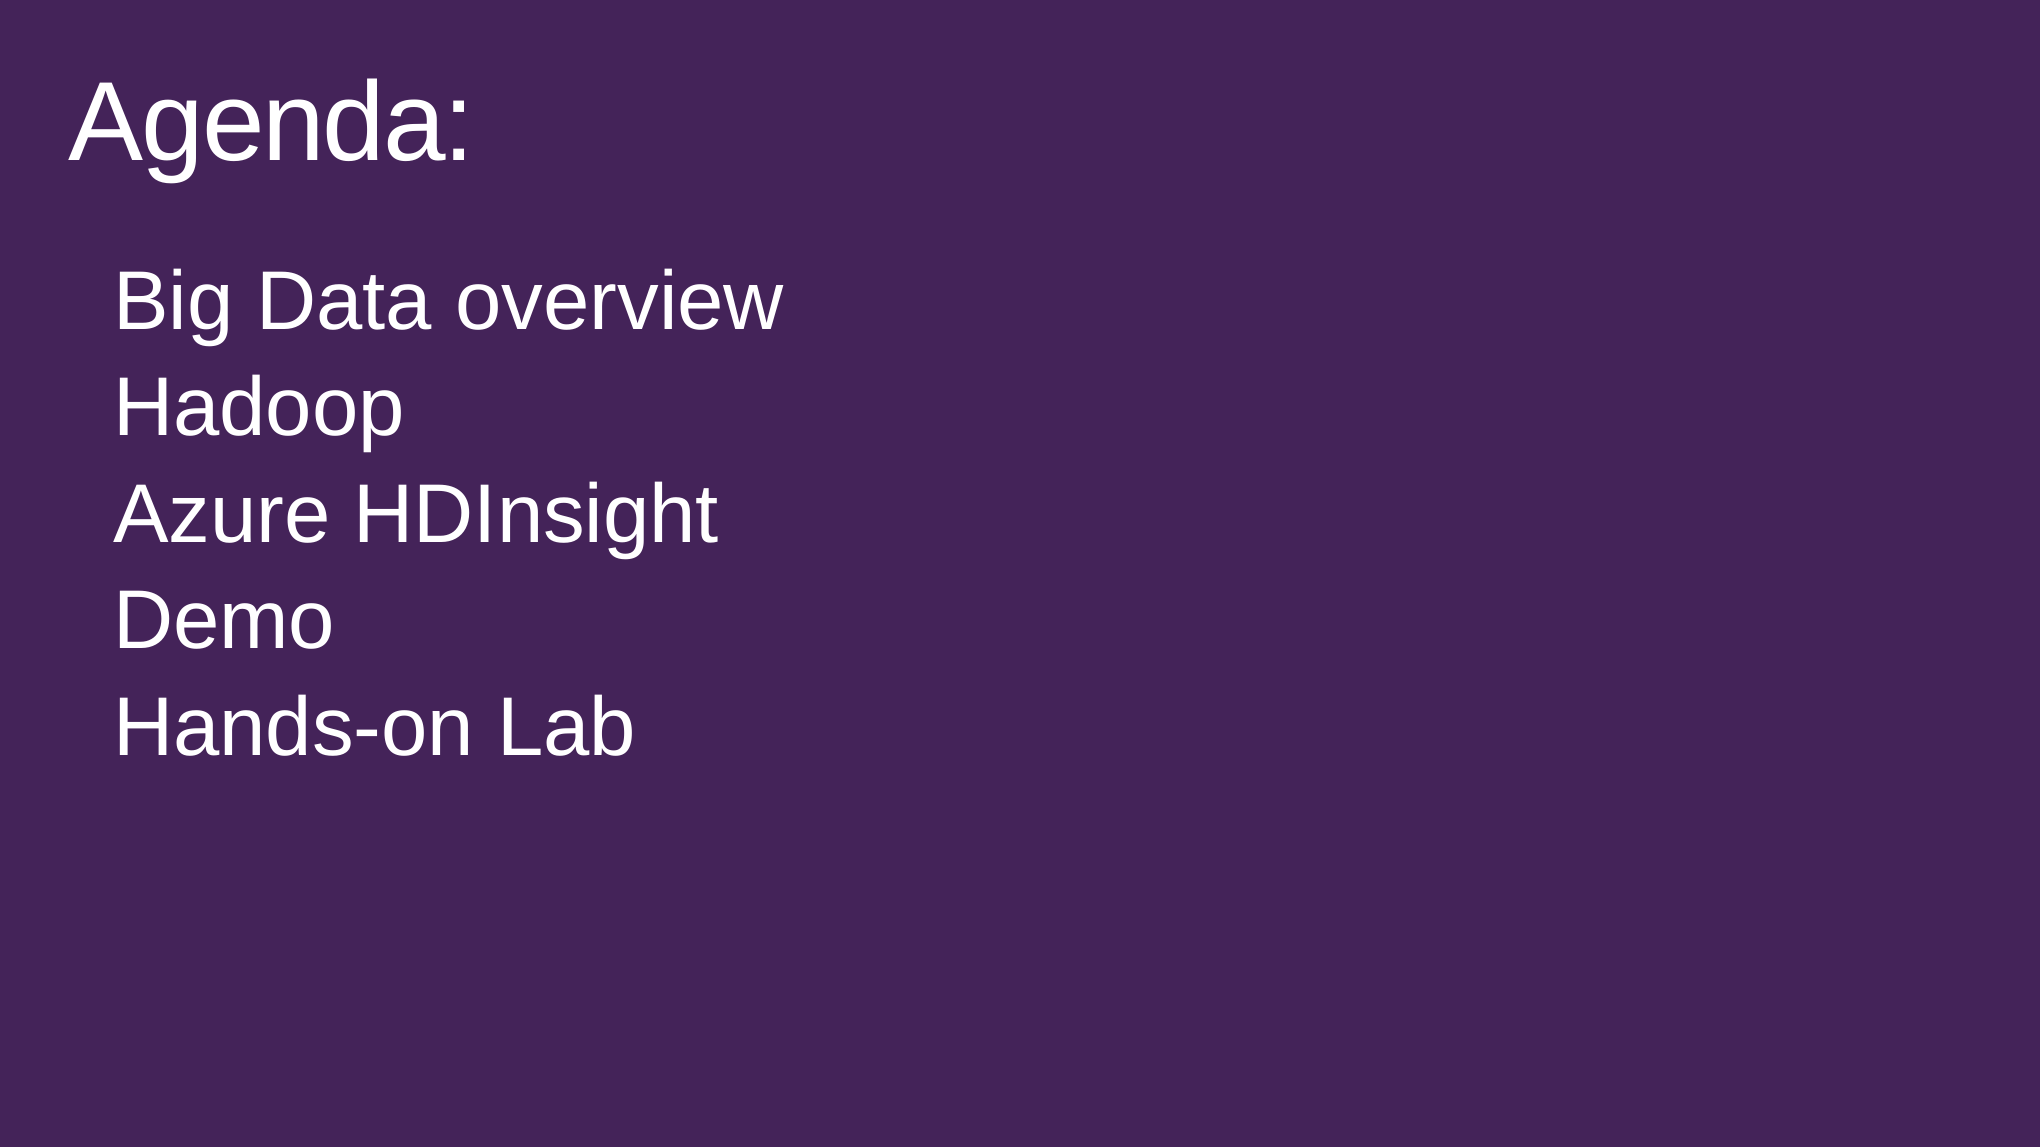

# Agenda:
Big Data overview
Hadoop
Azure HDInsight
Demo
Hands-on Lab